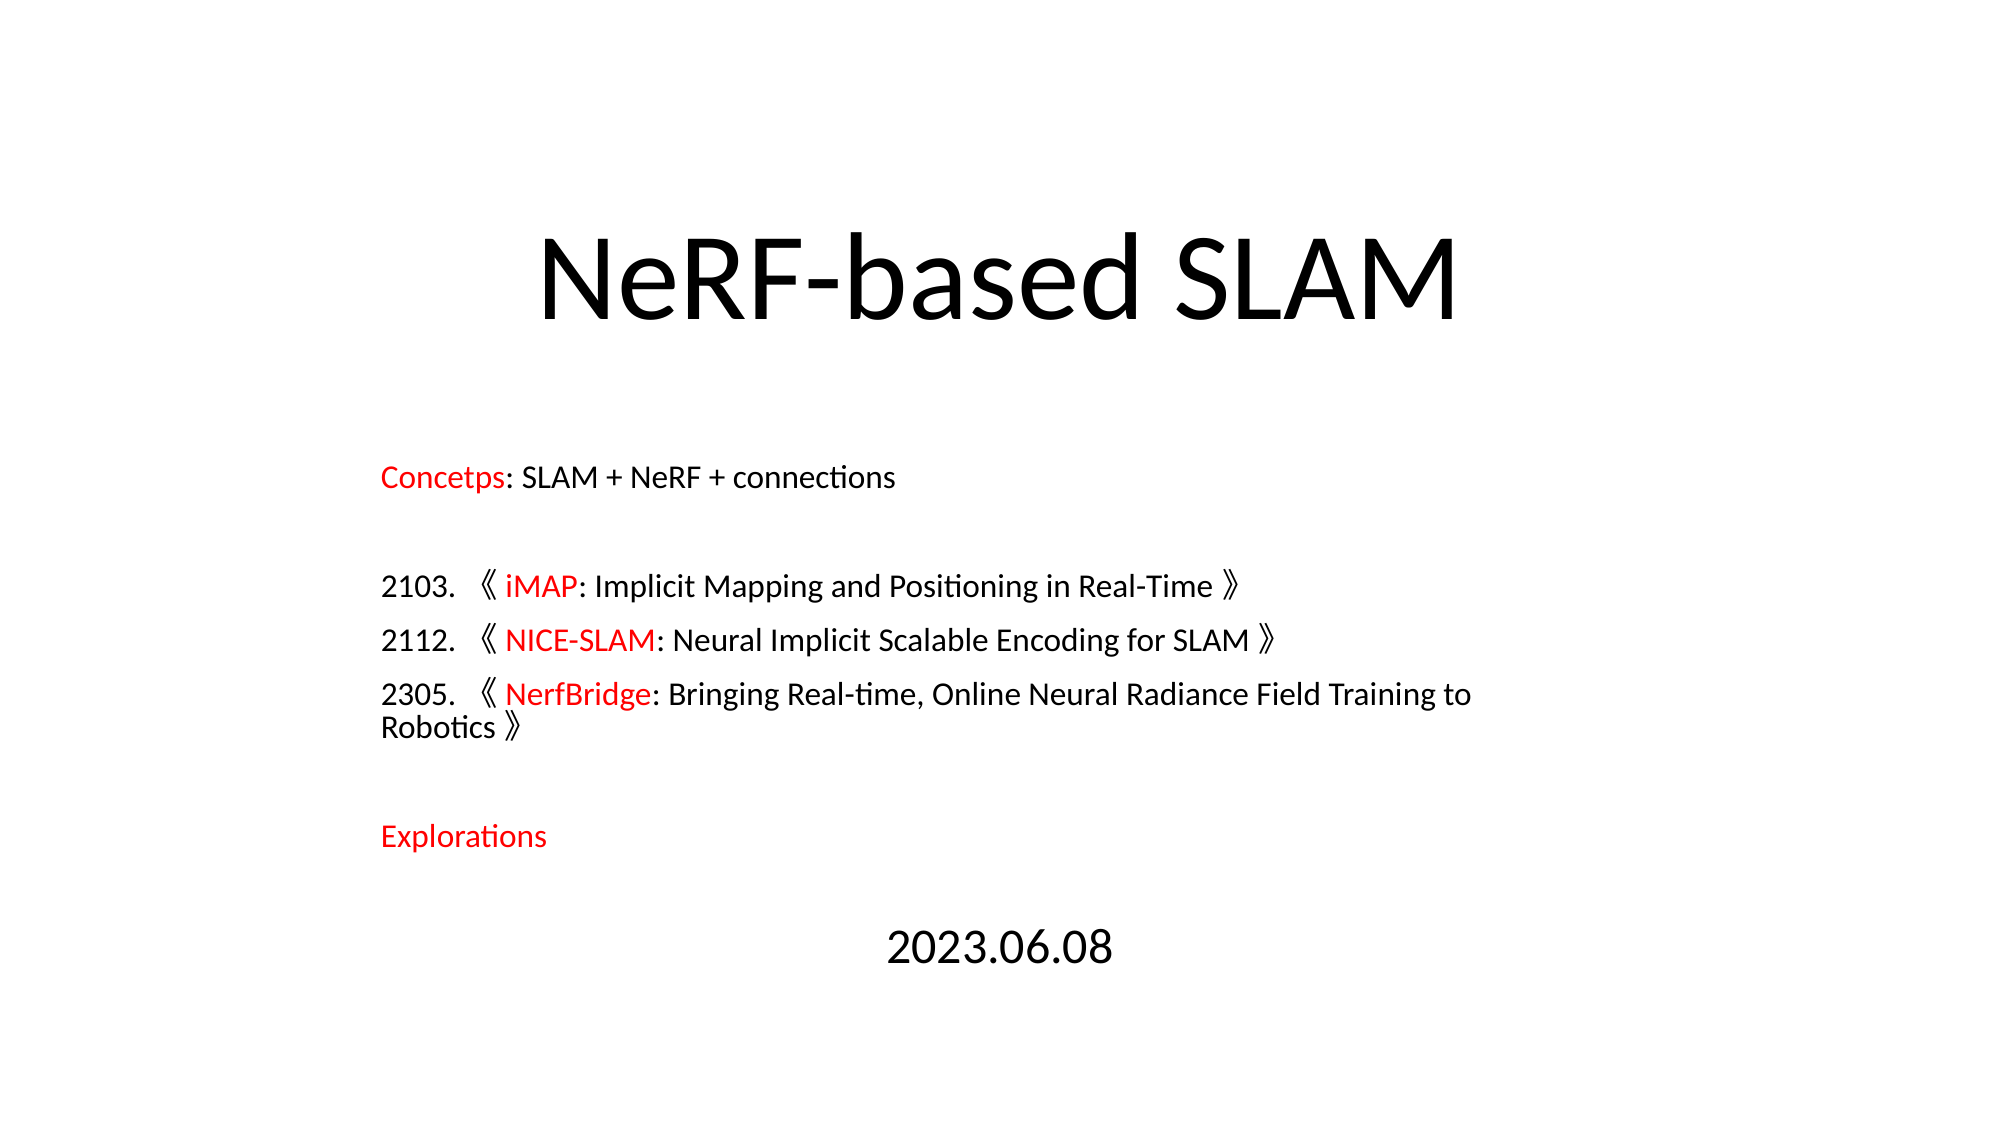

NeRF-based SLAM
Concetps: SLAM + NeRF + connections

2103.《iMAP: Implicit Mapping and Positioning in Real-Time》
2112.《NICE-SLAM: Neural Implicit Scalable Encoding for SLAM》
2305.《NerfBridge: Bringing Real-time, Online Neural Radiance Field Training to Robotics》

Explorations
2023.06.08